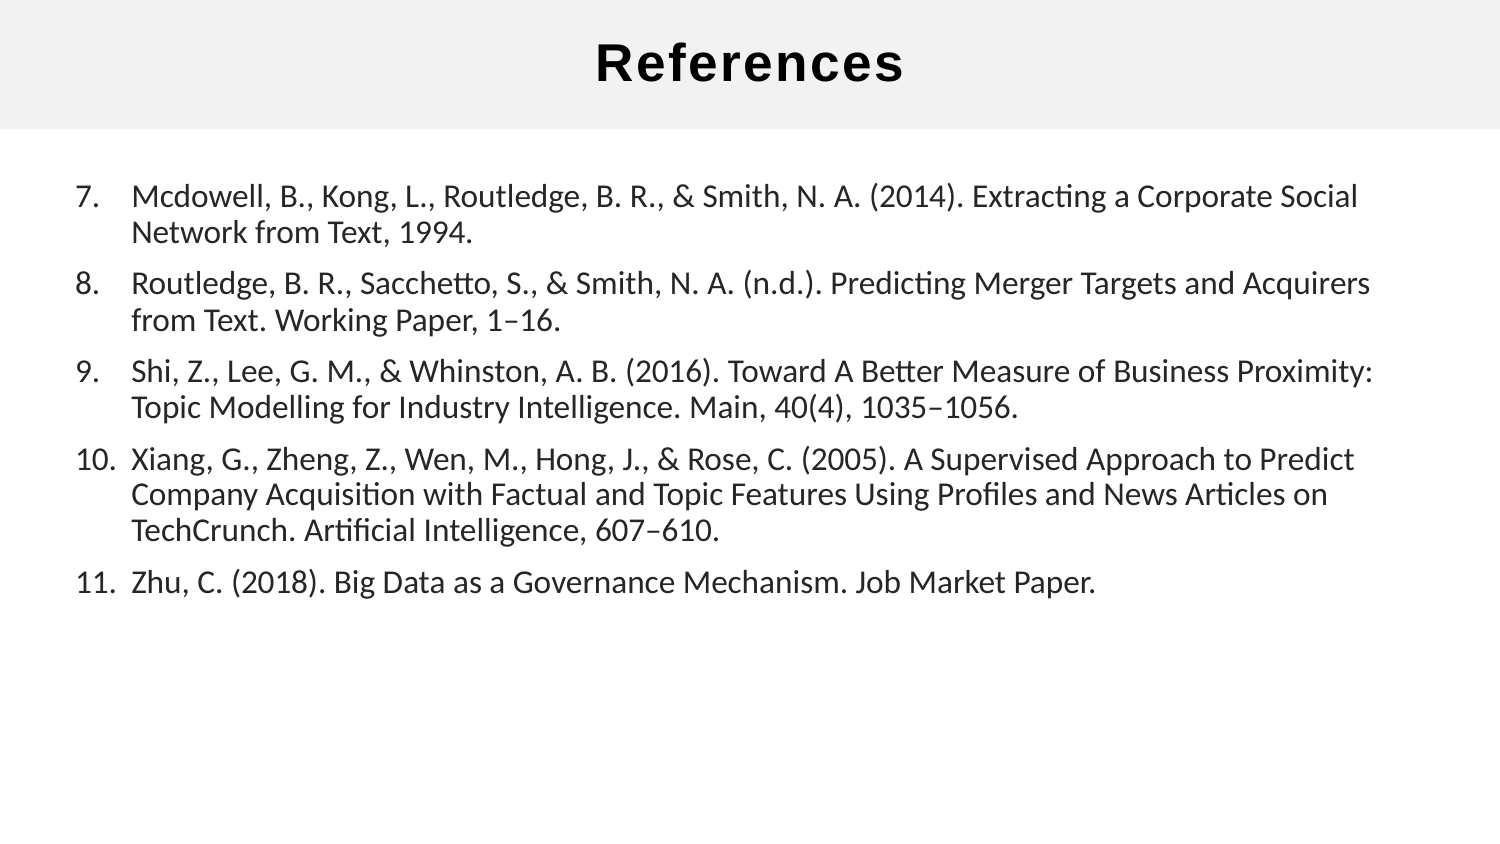

# References
Mcdowell, B., Kong, L., Routledge, B. R., & Smith, N. A. (2014). Extracting a Corporate Social Network from Text, 1994.
Routledge, B. R., Sacchetto, S., & Smith, N. A. (n.d.). Predicting Merger Targets and Acquirers from Text. Working Paper, 1–16.
Shi, Z., Lee, G. M., & Whinston, A. B. (2016). Toward A Better Measure of Business Proximity: Topic Modelling for Industry Intelligence. Main, 40(4), 1035–1056.
Xiang, G., Zheng, Z., Wen, M., Hong, J., & Rose, C. (2005). A Supervised Approach to Predict Company Acquisition with Factual and Topic Features Using Profiles and News Articles on TechCrunch. Artificial Intelligence, 607–610.
Zhu, C. (2018). Big Data as a Governance Mechanism. Job Market Paper.